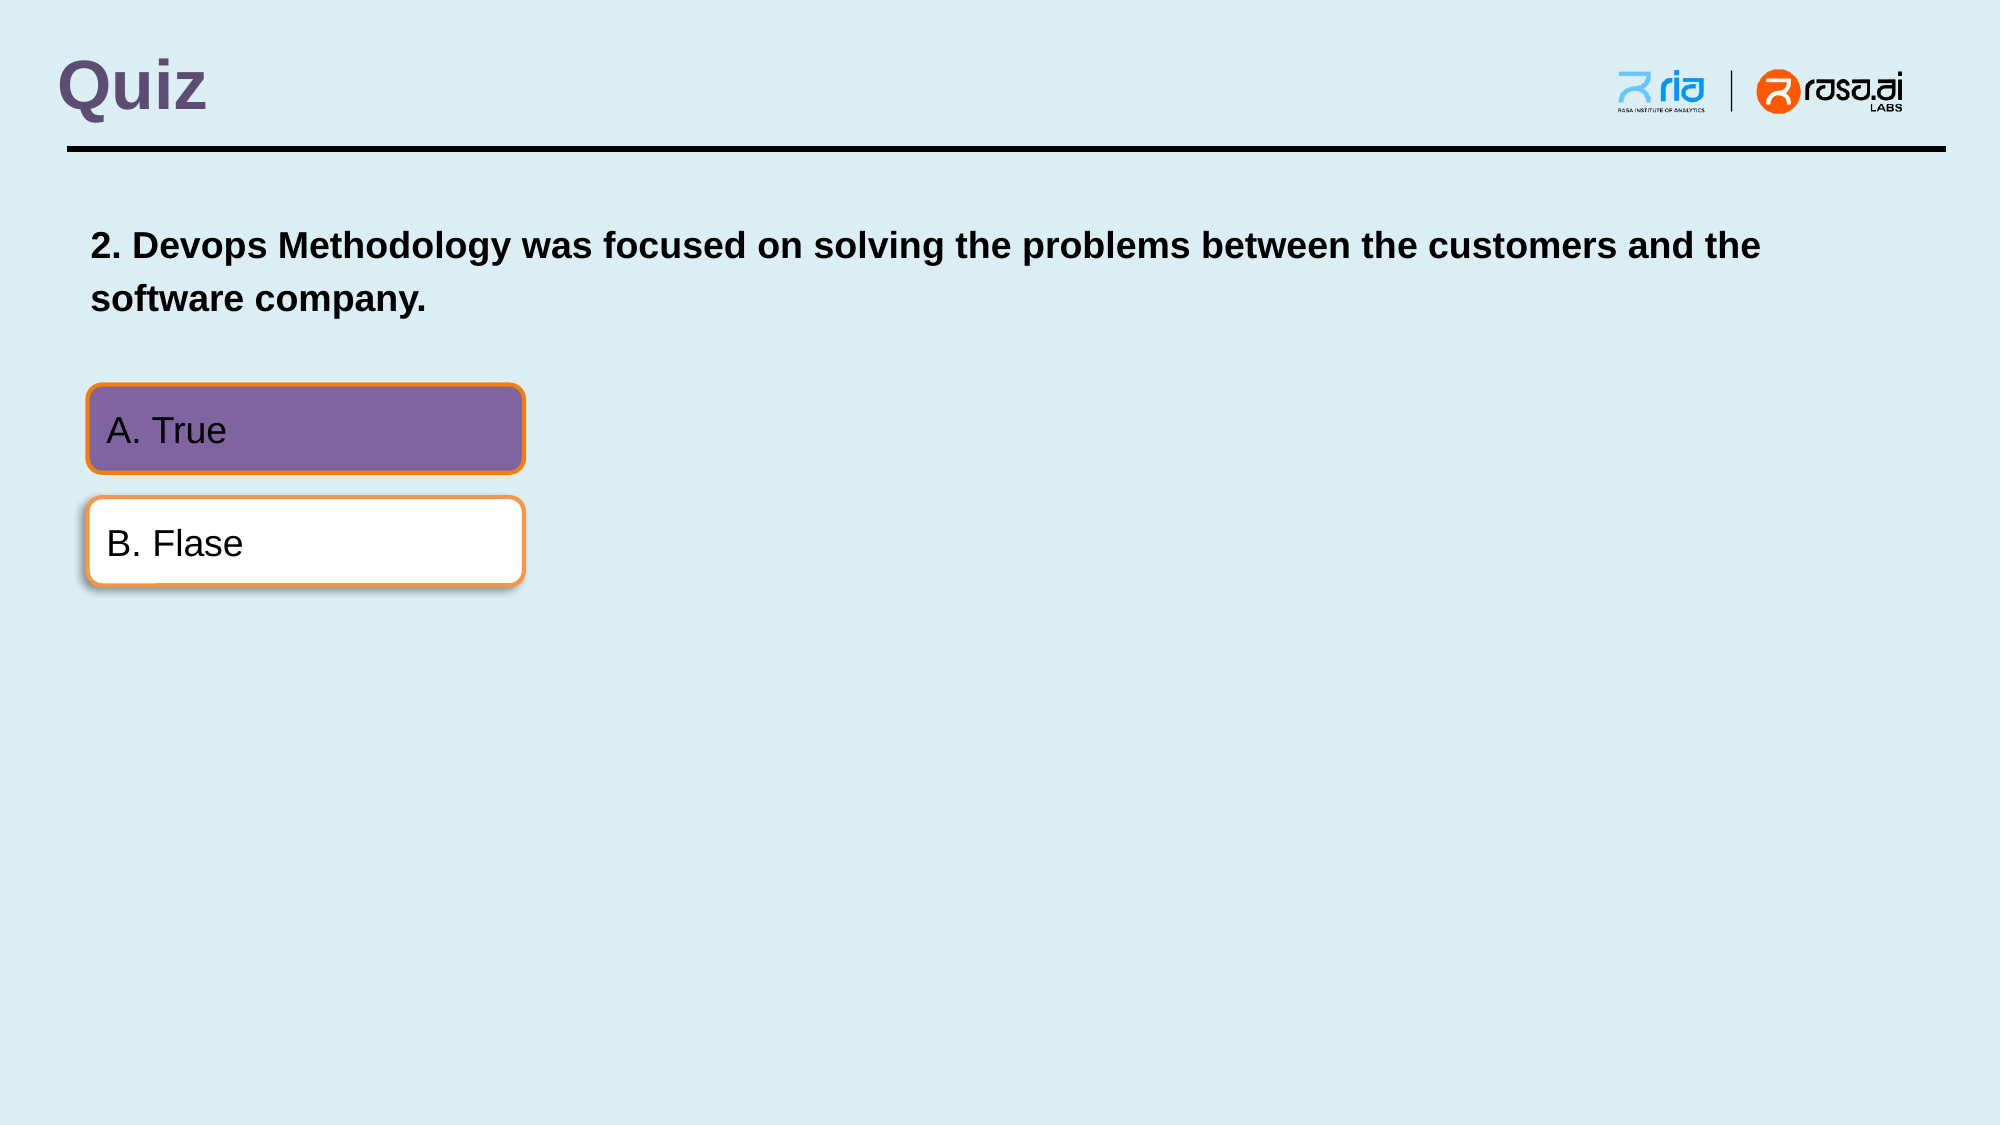

# Quiz

2. Devops Methodology was focused on solving the problems between the customers and the software company.
A. True
B. Flase